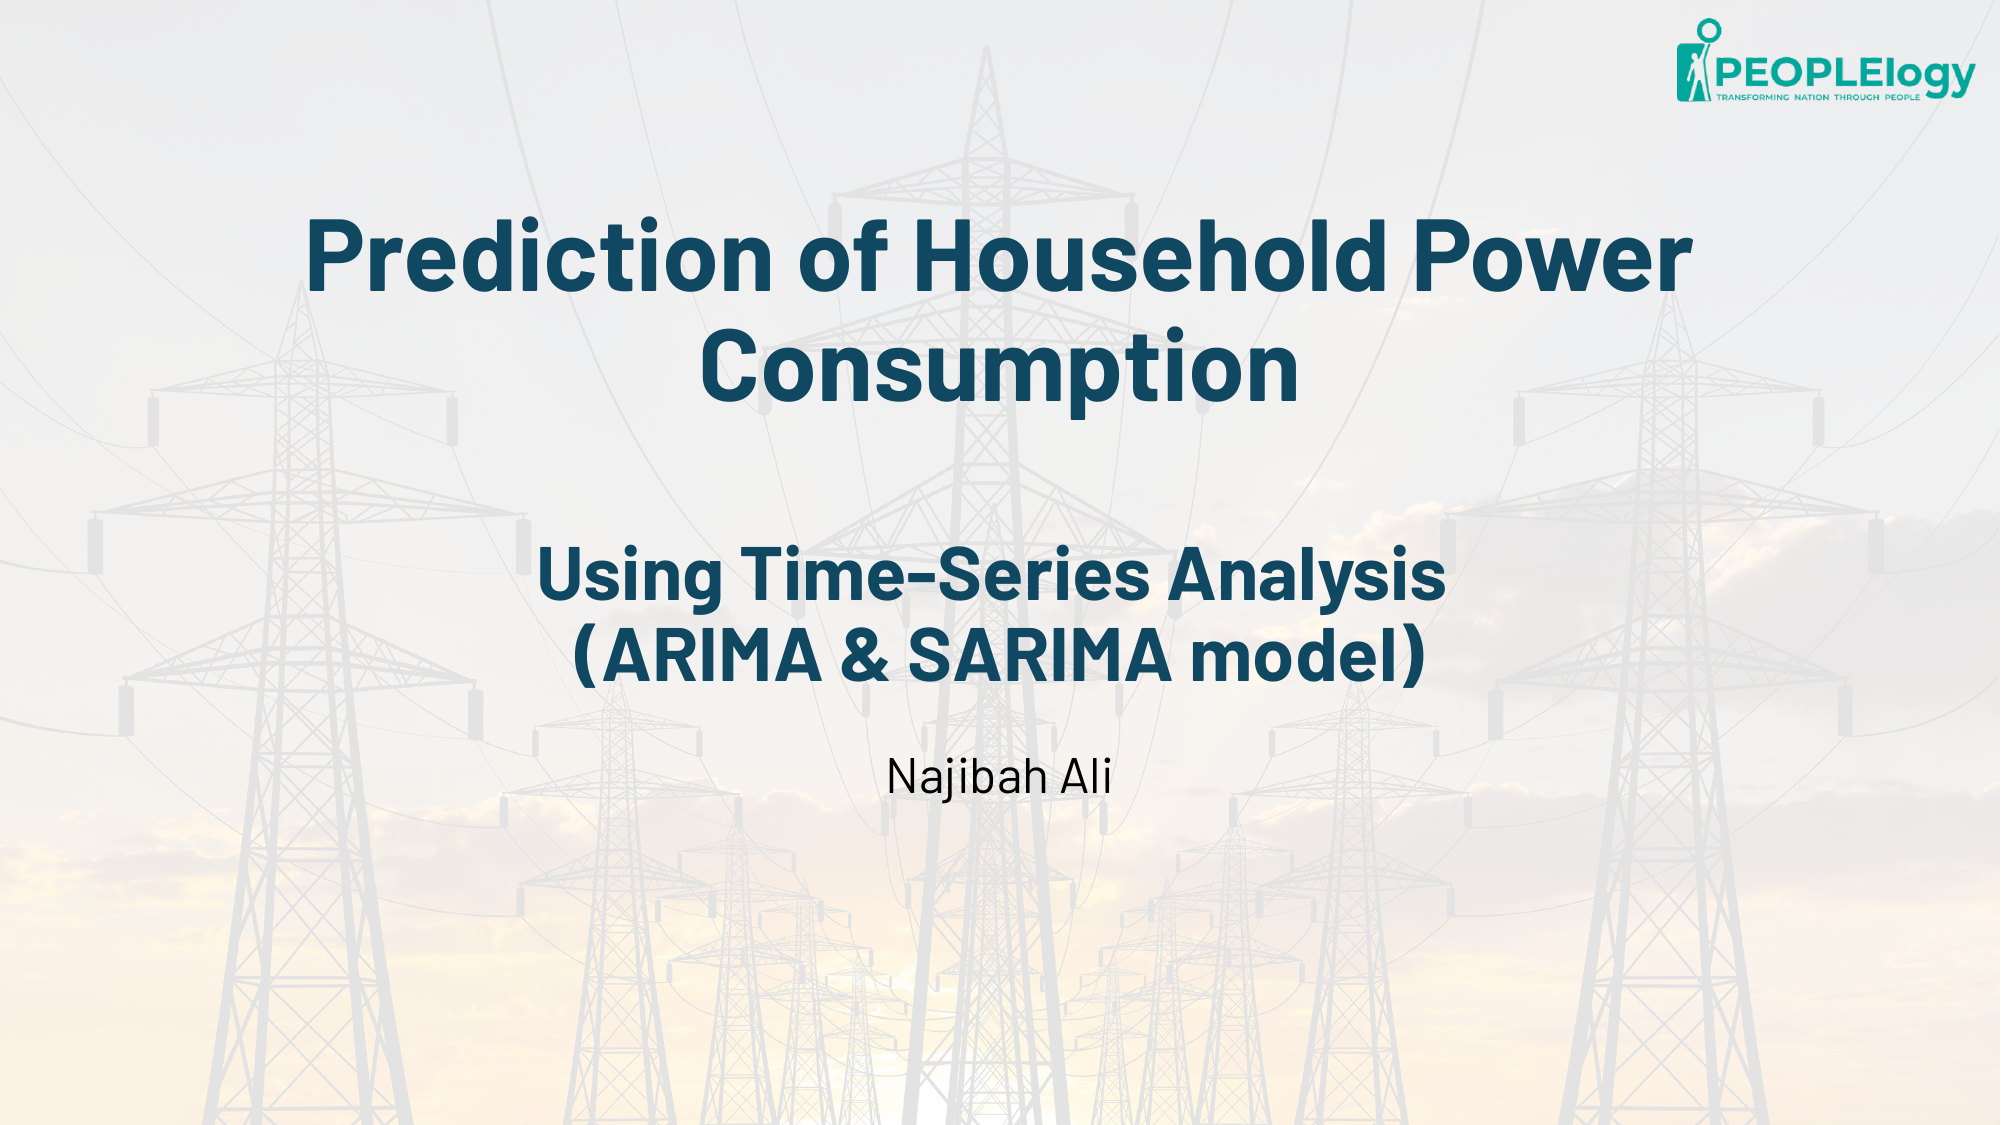

# Prediction of Household Power Consumption Using Time-Series Analysis (ARIMA & SARIMA model)
Najibah Ali